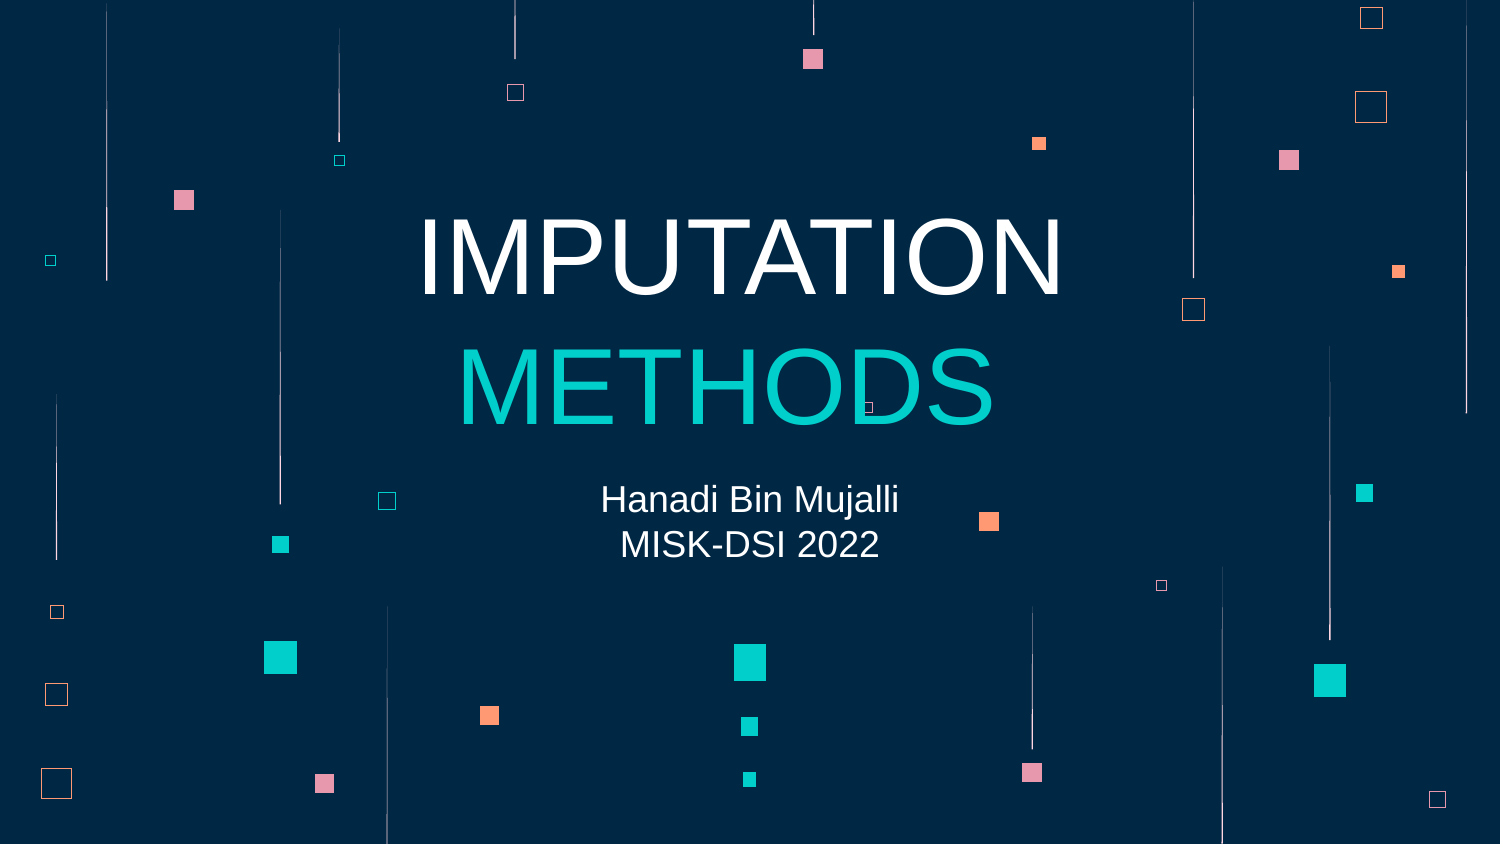

# IMPUTATION METHODS

Hanadi Bin Mujalli
MISK-DSI 2022